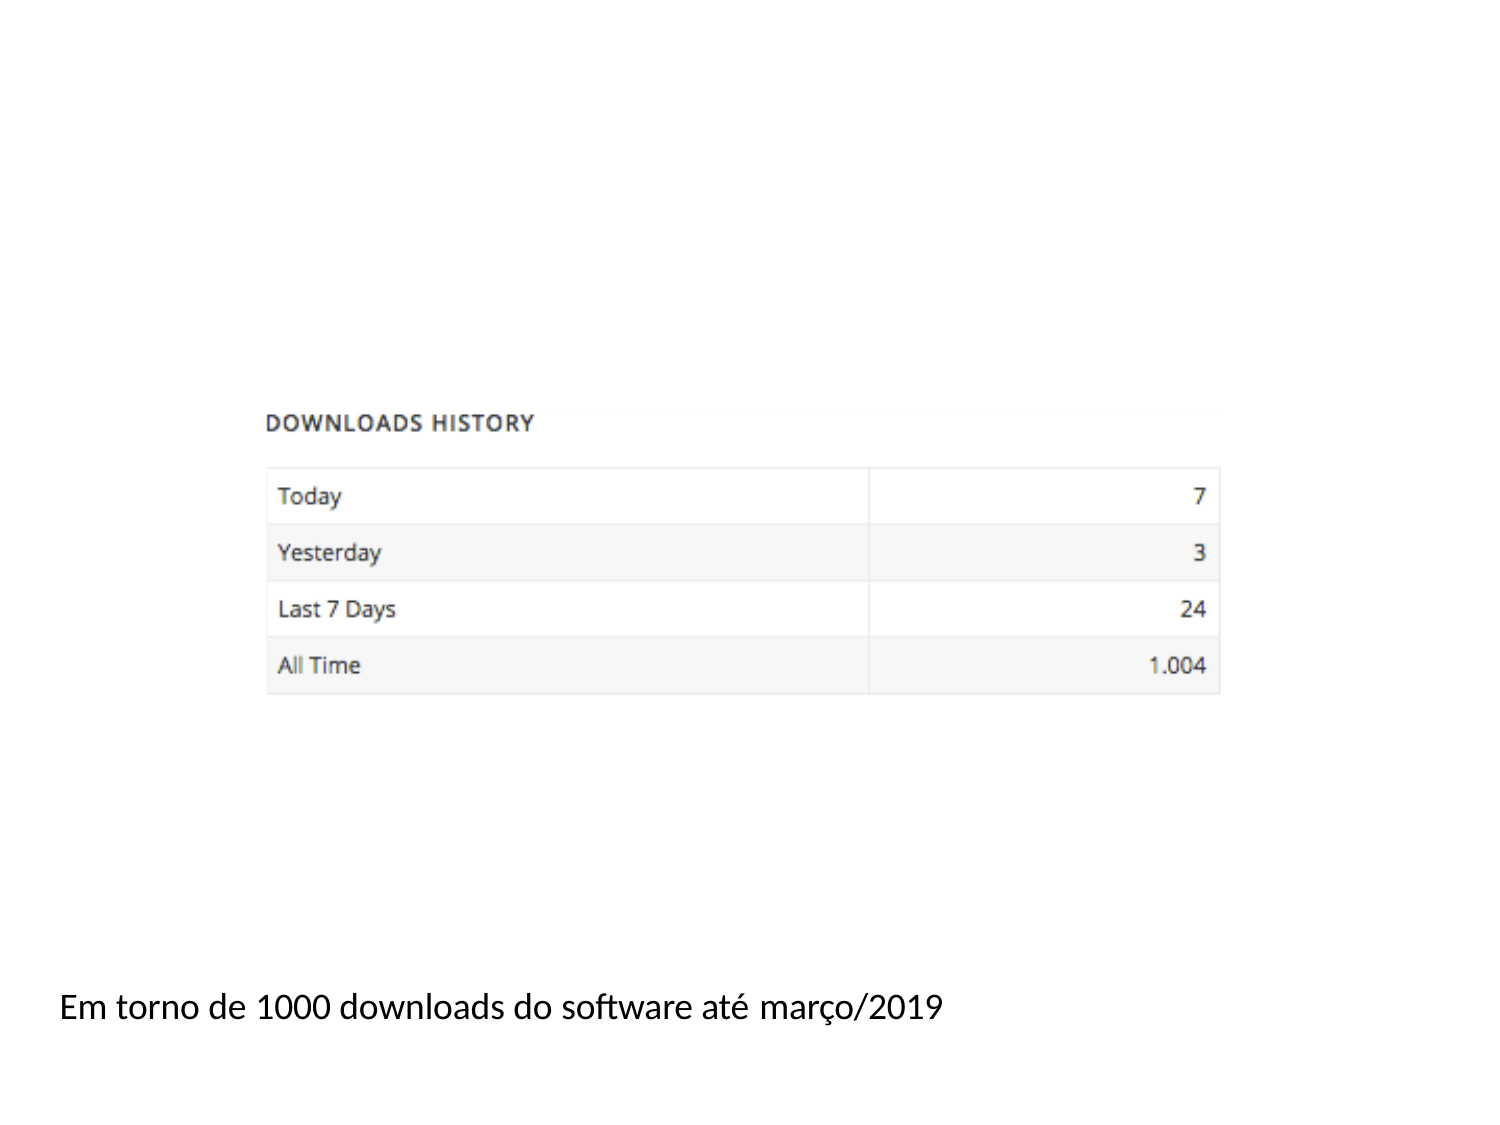

Em torno de 1000 downloads do software até março/2019